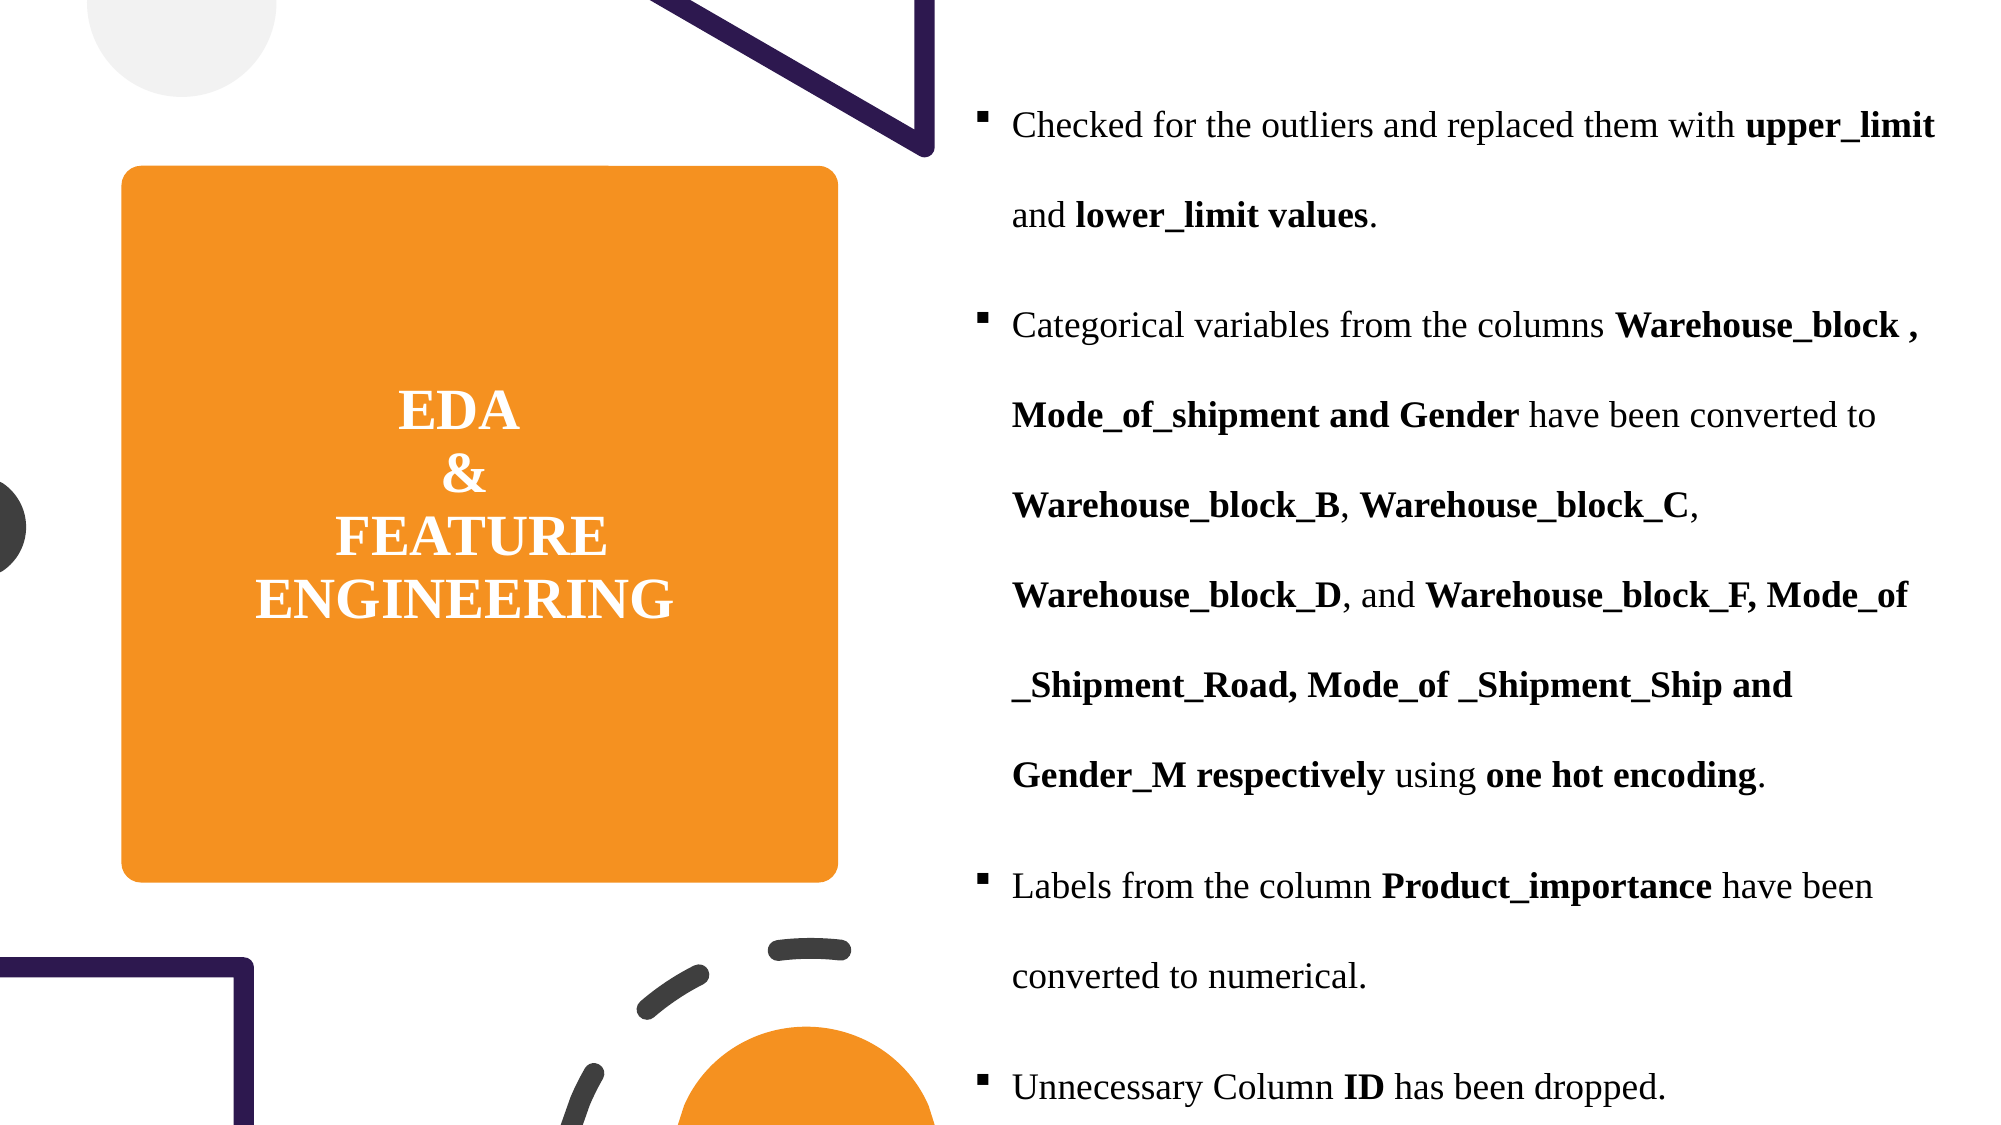

Checked for the outliers and replaced them with upper_limit and lower_limit values.
Categorical variables from the columns Warehouse_block , Mode_of_shipment and Gender have been converted to Warehouse_block_B, Warehouse_block_C, Warehouse_block_D, and Warehouse_block_F, Mode_of _Shipment_Road, Mode_of _Shipment_Ship and Gender_M respectively using one hot encoding.
Labels from the column Product_importance have been converted to numerical.
Unnecessary Column ID has been dropped.

# EDA & FEATURE ENGINEERING